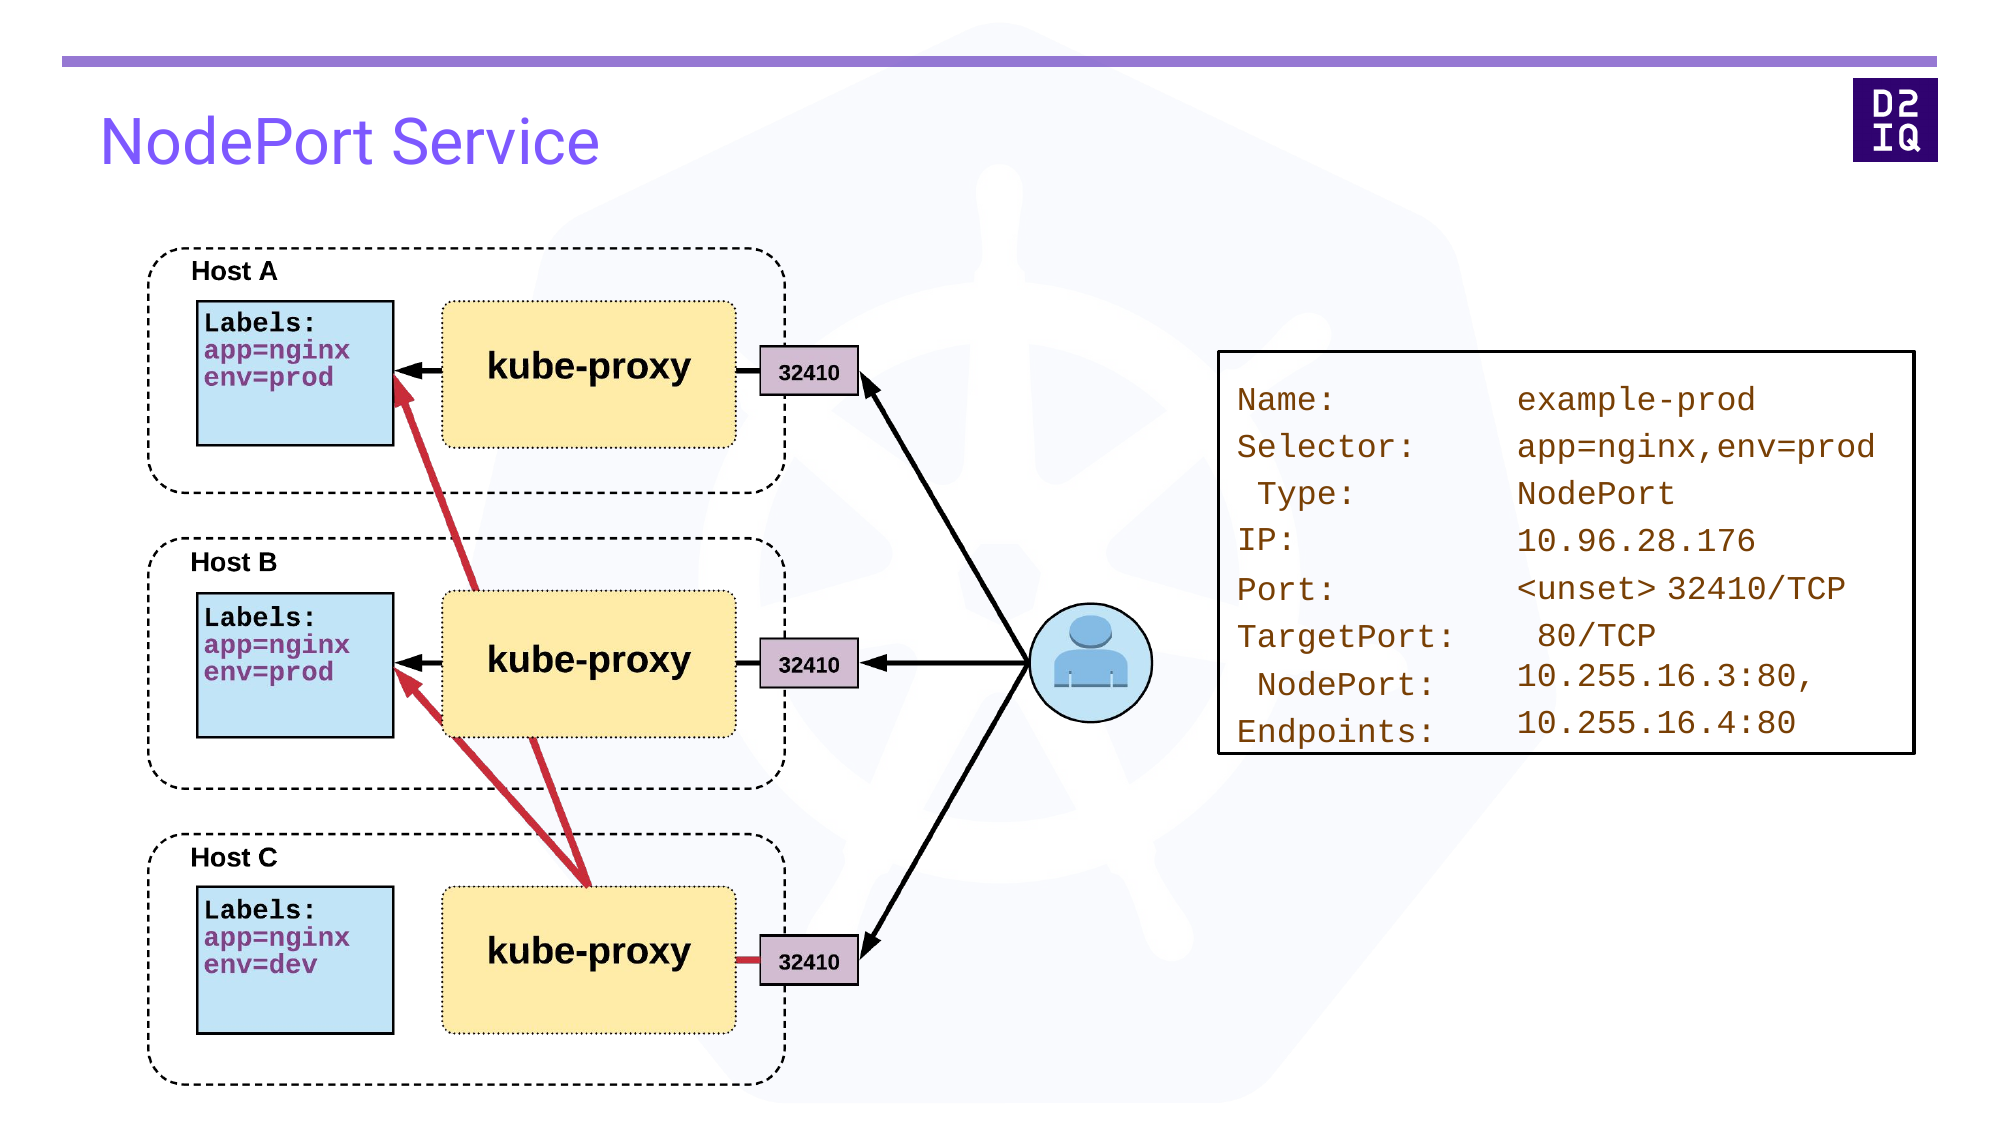

# NodePort Service

Name:  Selector:  Type:
IP:
Port:  TargetPort:  NodePort:  Endpoints:
example-prod  app=nginx,env=prod  NodePort  10.96.28.176
<unset>	32410/TCP  80/TCP
10.255.16.3:80,
10.255.16.4:80